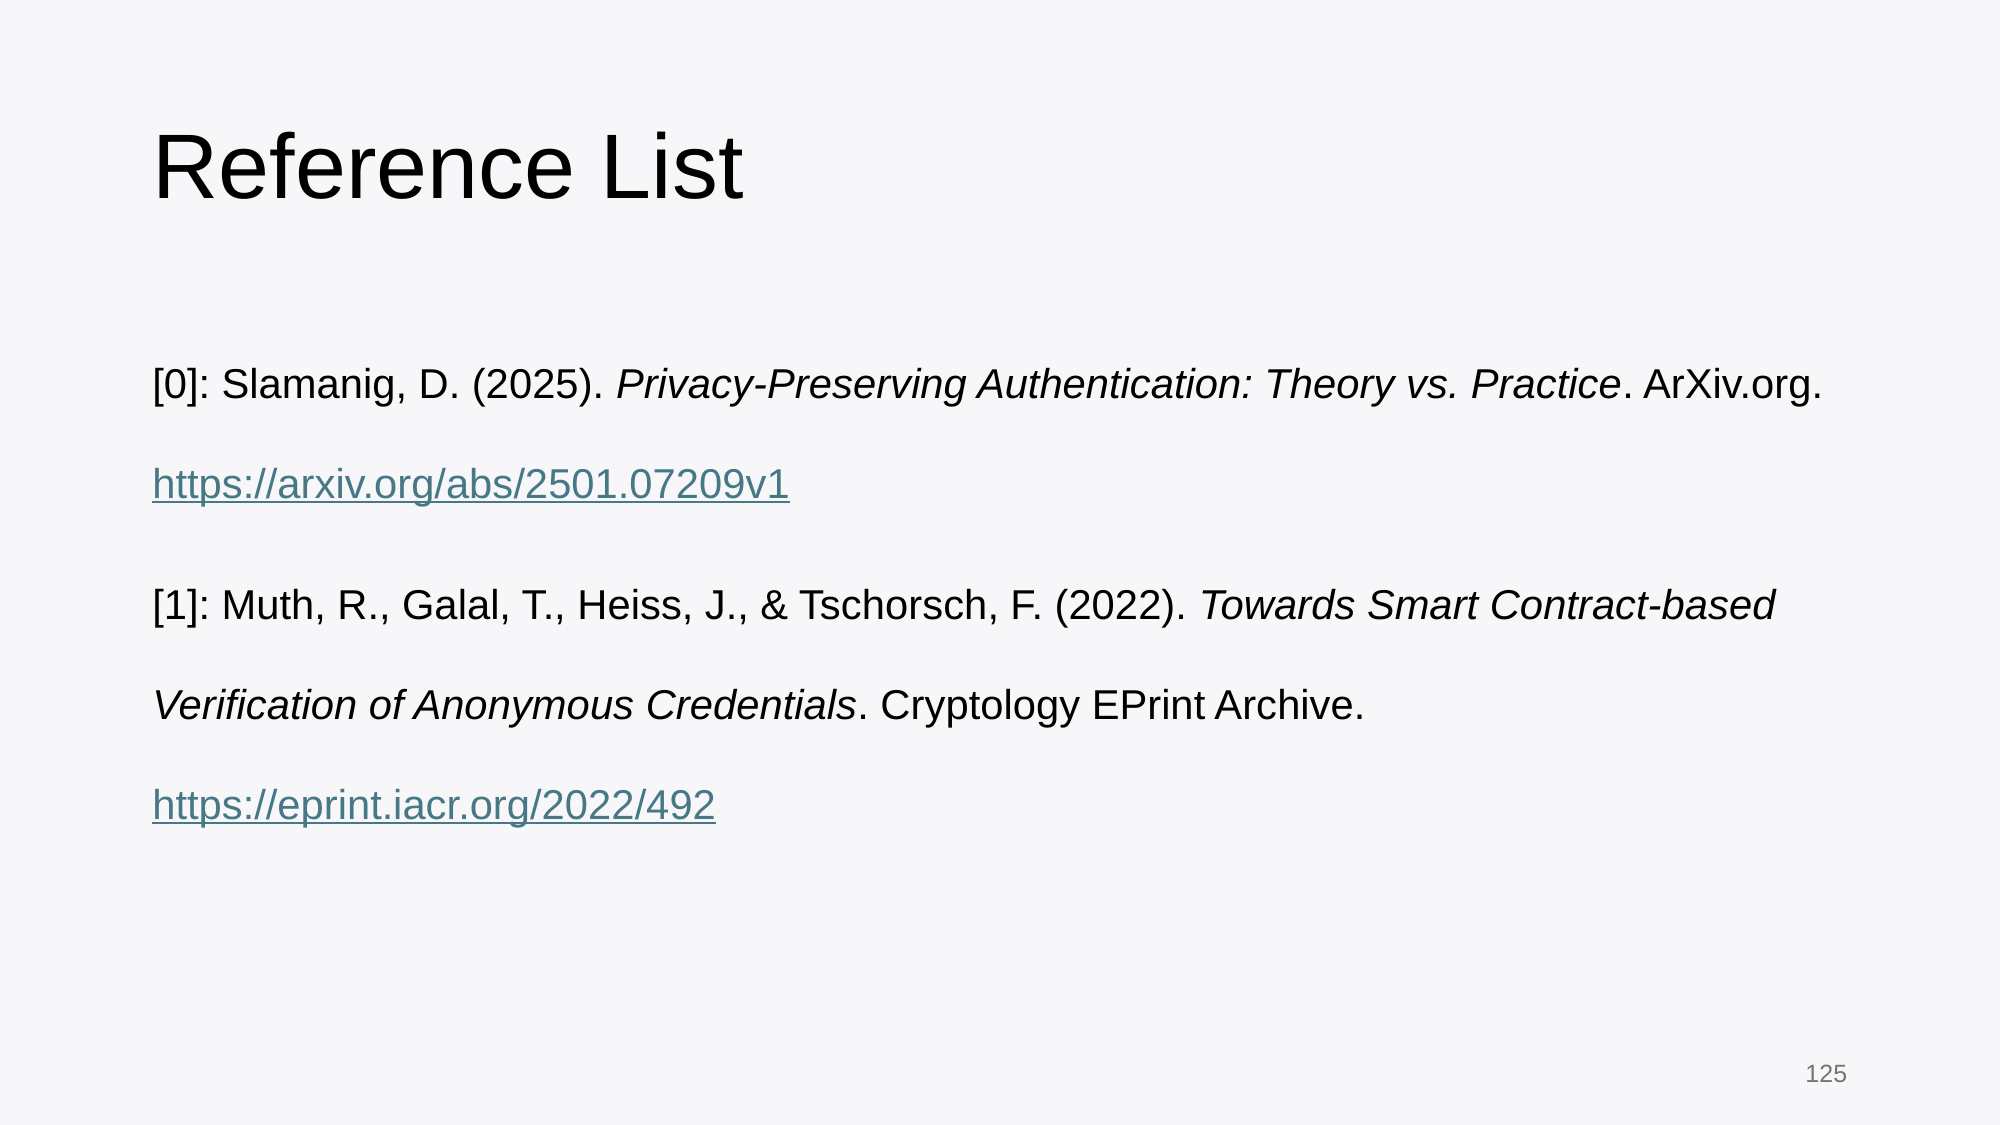

# Reference List
[0]: Slamanig, D. (2025). Privacy-Preserving Authentication: Theory vs. Practice. ArXiv.org. https://arxiv.org/abs/2501.07209v1
[1]: Muth, R., Galal, T., Heiss, J., & Tschorsch, F. (2022). Towards Smart Contract-based Verification of Anonymous Credentials. Cryptology EPrint Archive. https://eprint.iacr.org/2022/492

125